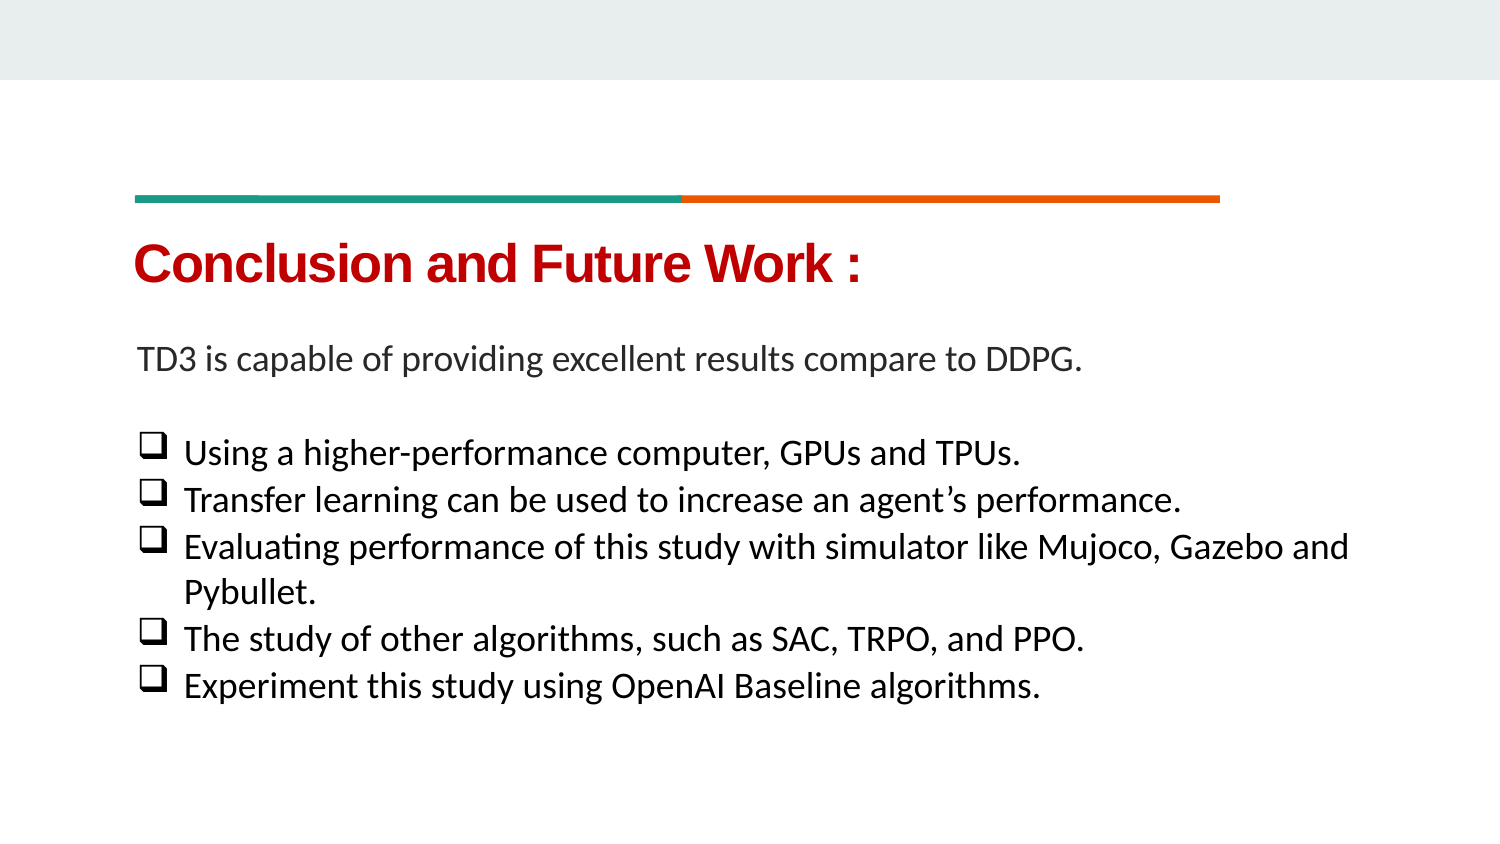

# Conclusion and Future Work :
TD3 is capable of providing excellent results compare to DDPG.

Using a higher-performance computer, GPUs and TPUs.
Transfer learning can be used to increase an agent’s performance.
Evaluating performance of this study with simulator like Mujoco, Gazebo and Pybullet.
The study of other algorithms, such as SAC, TRPO, and PPO.
Experiment this study using OpenAI Baseline algorithms.